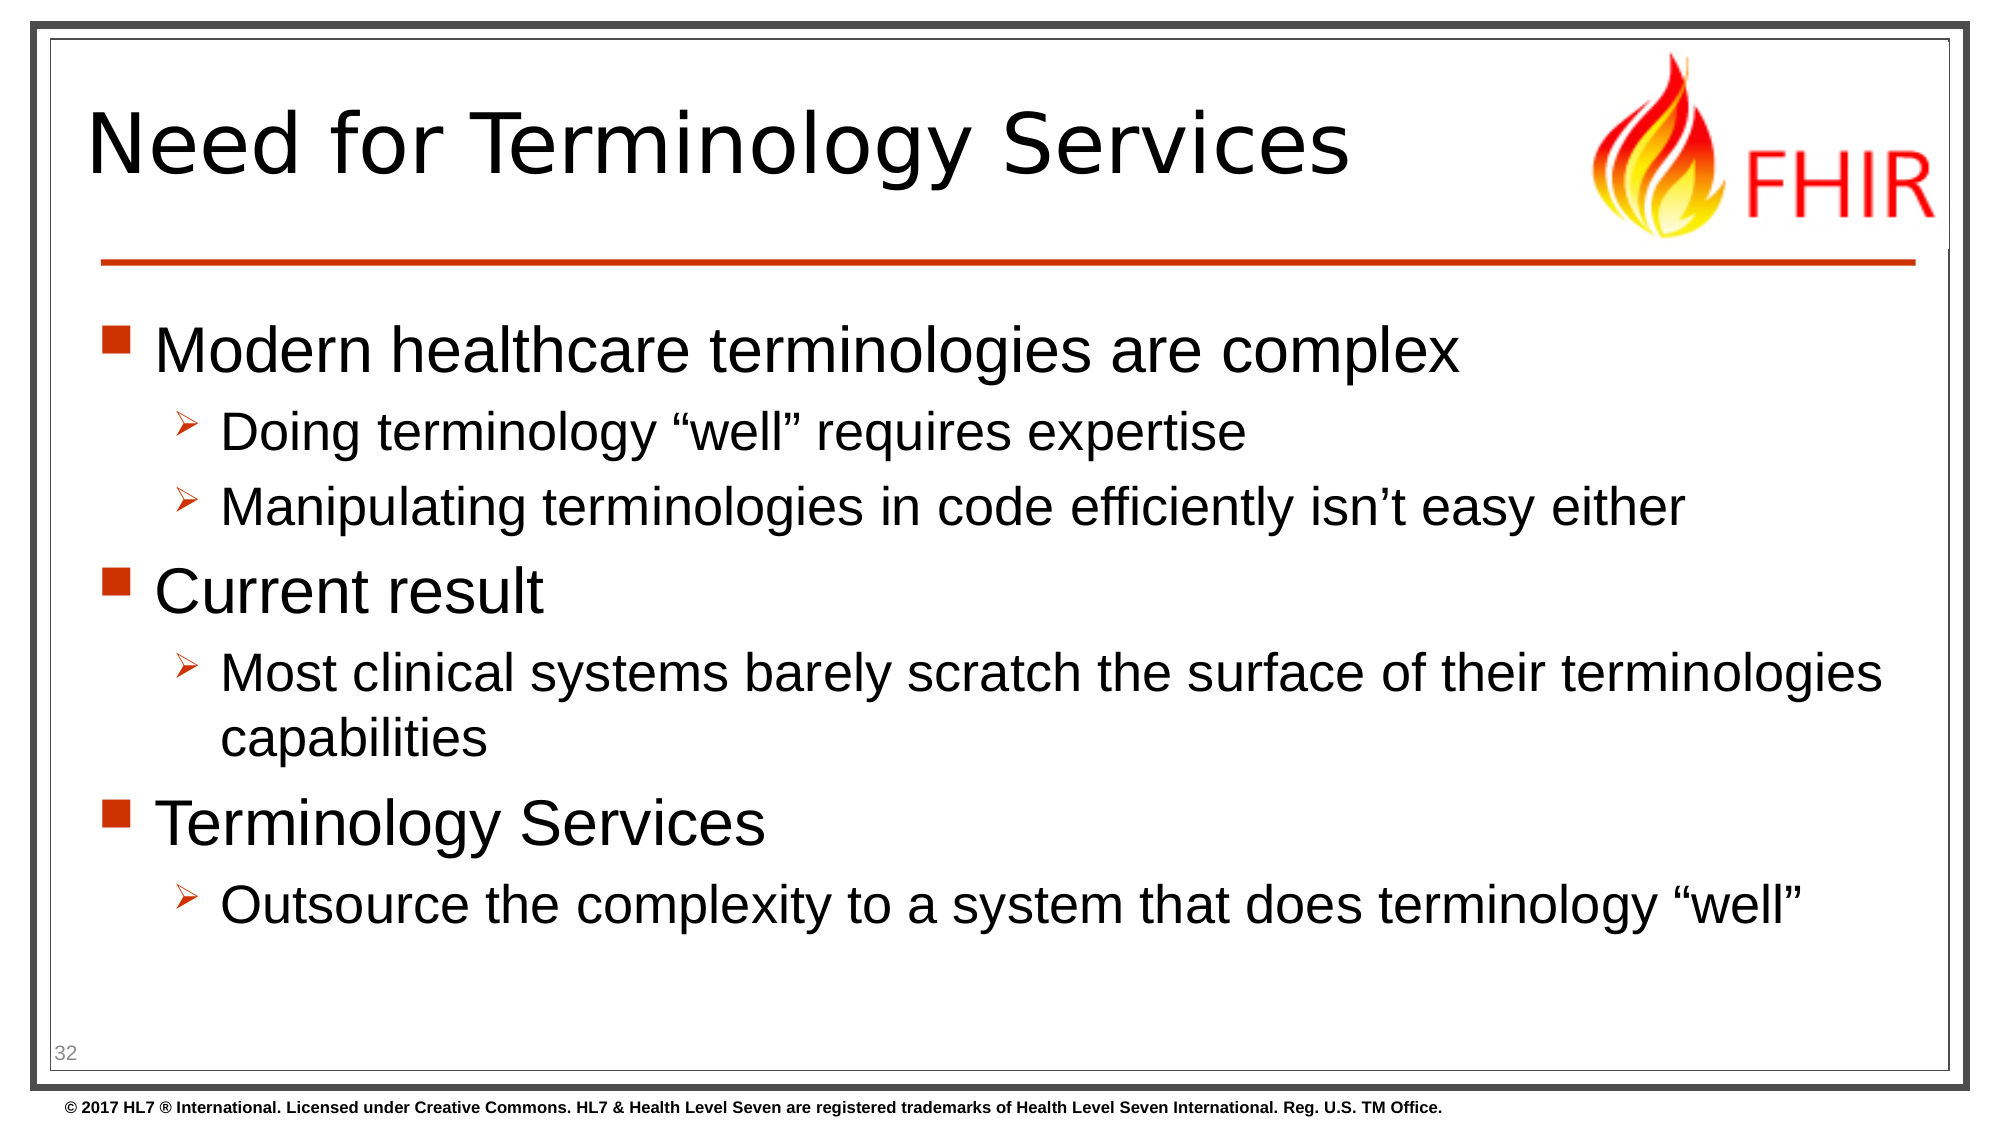

# Need for Terminology Services
Modern healthcare terminologies are complex
Doing terminology “well” requires expertise
Manipulating terminologies in code efficiently isn’t easy either
Current result
Most clinical systems barely scratch the surface of their terminologies capabilities
Terminology Services
Outsource the complexity to a system that does terminology “well”
32